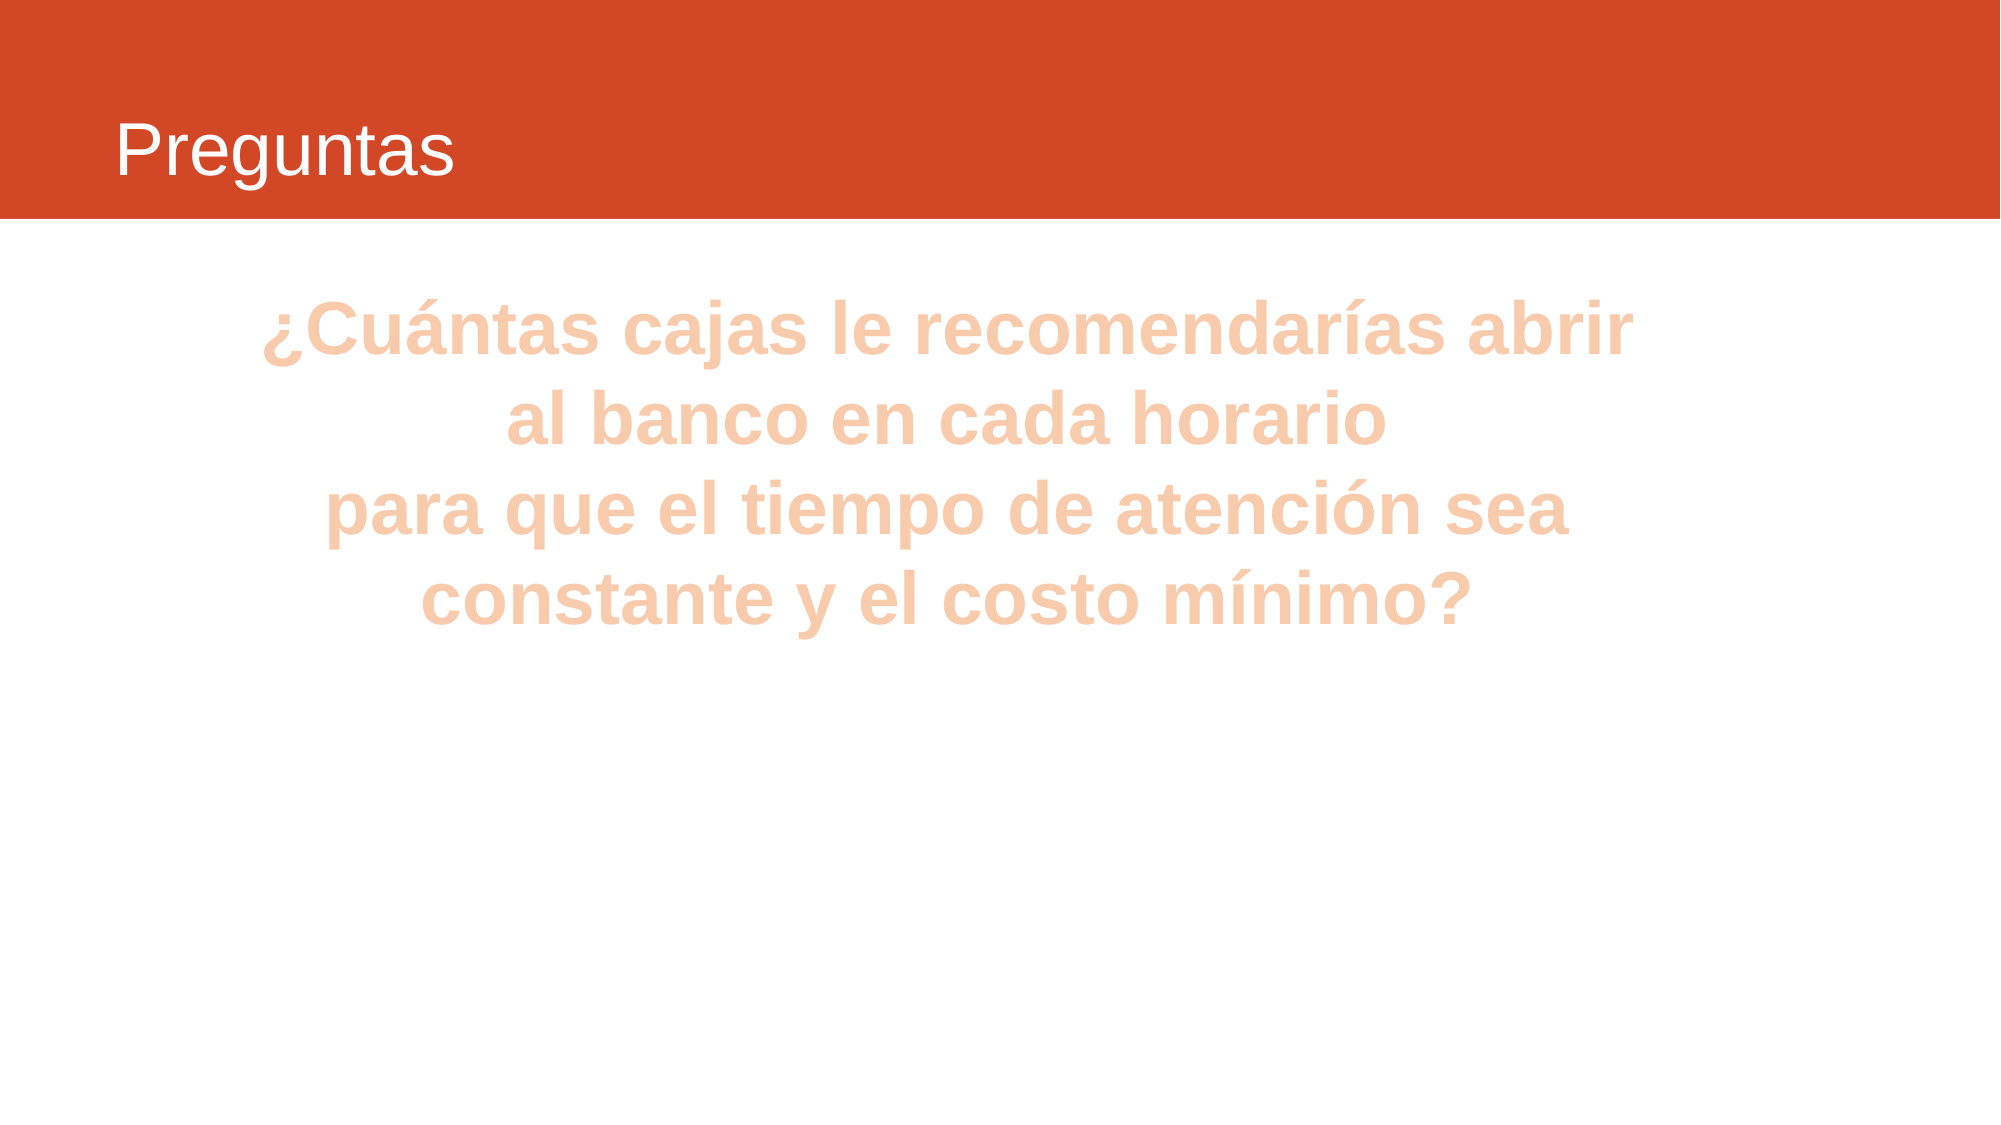

# Preguntas
¿Cuántas cajas le recomendarías abrir
al banco en cada horario
para que el tiempo de atención sea
constante y el costo mínimo?